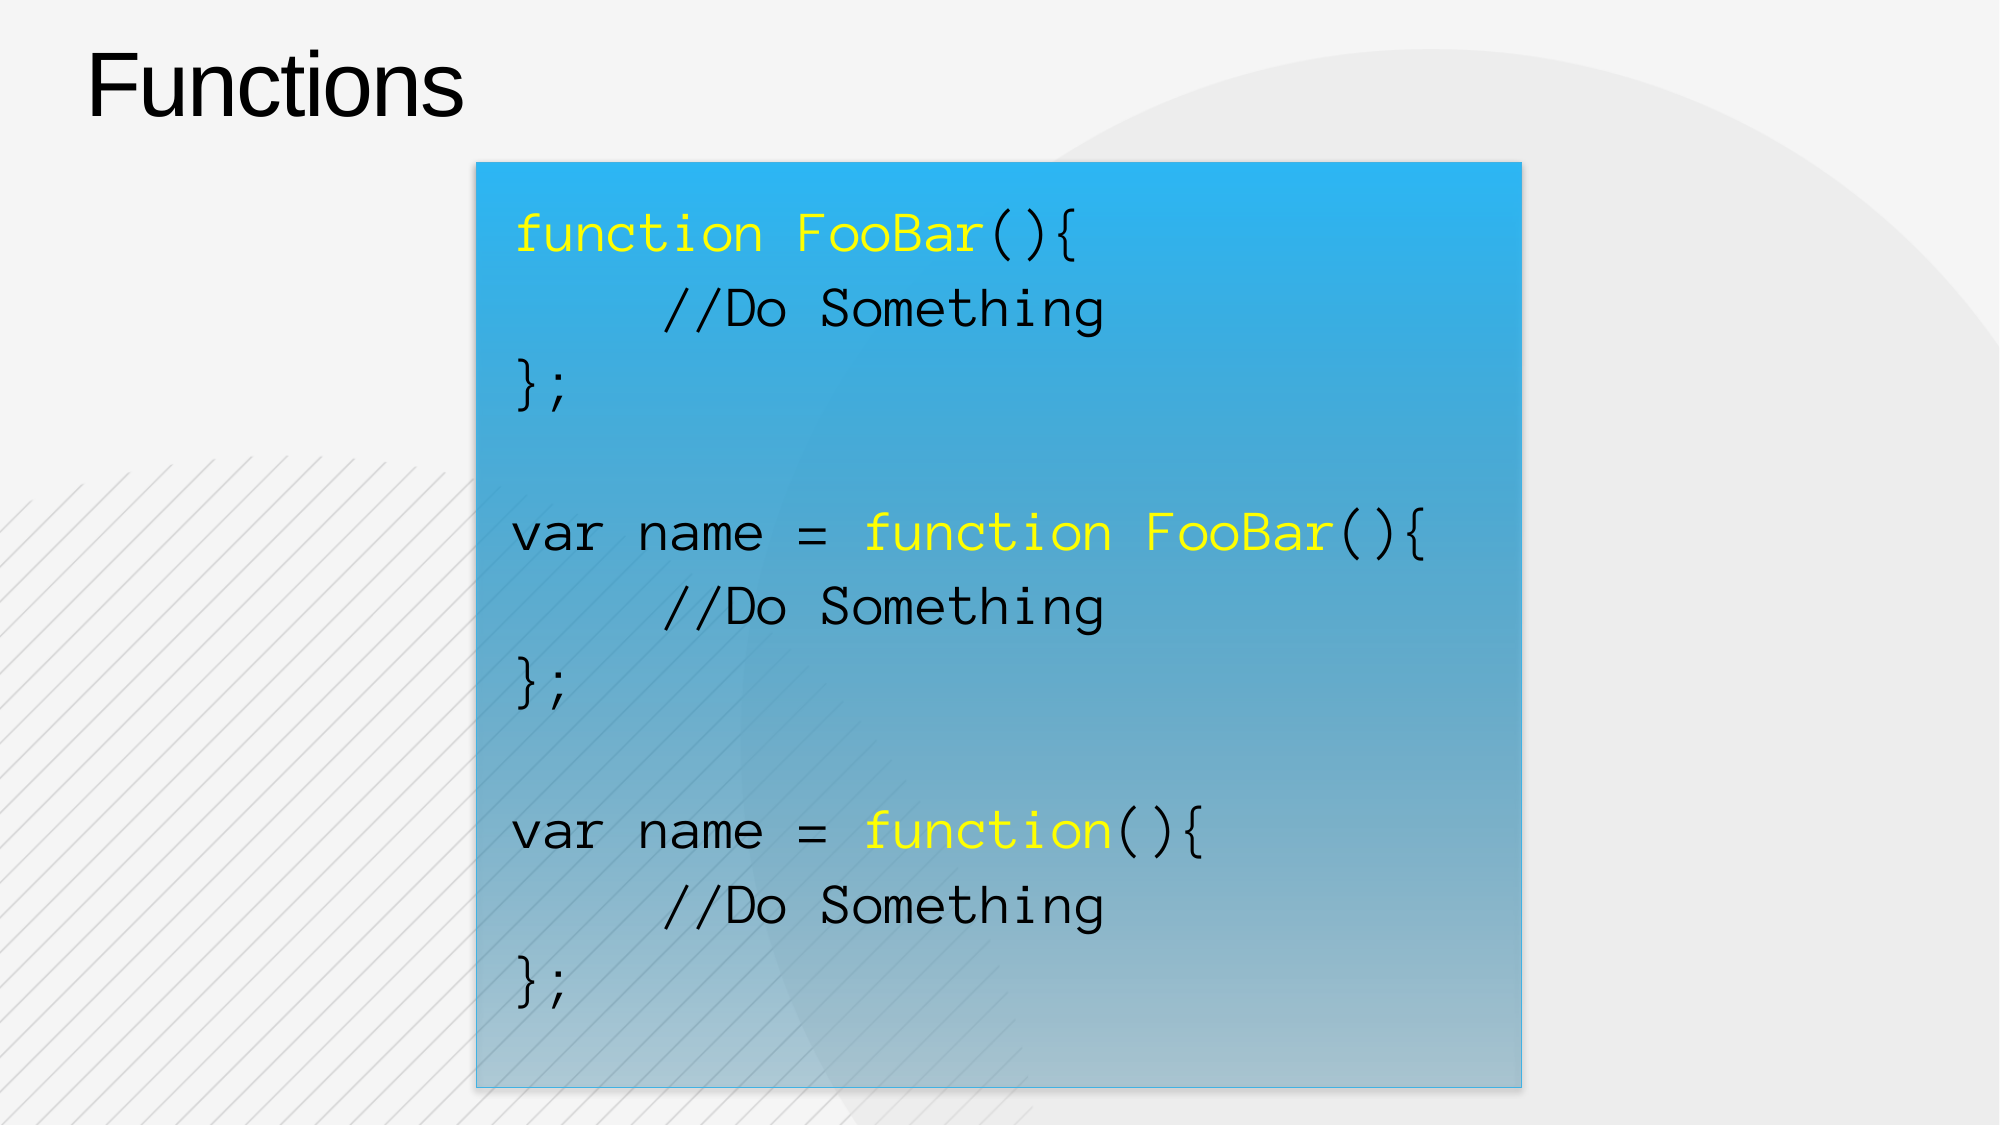

# Functions

function FooBar(){
	//Do Something
};

var name = function FooBar(){
	//Do Something
};

var name = function(){
	//Do Something
};